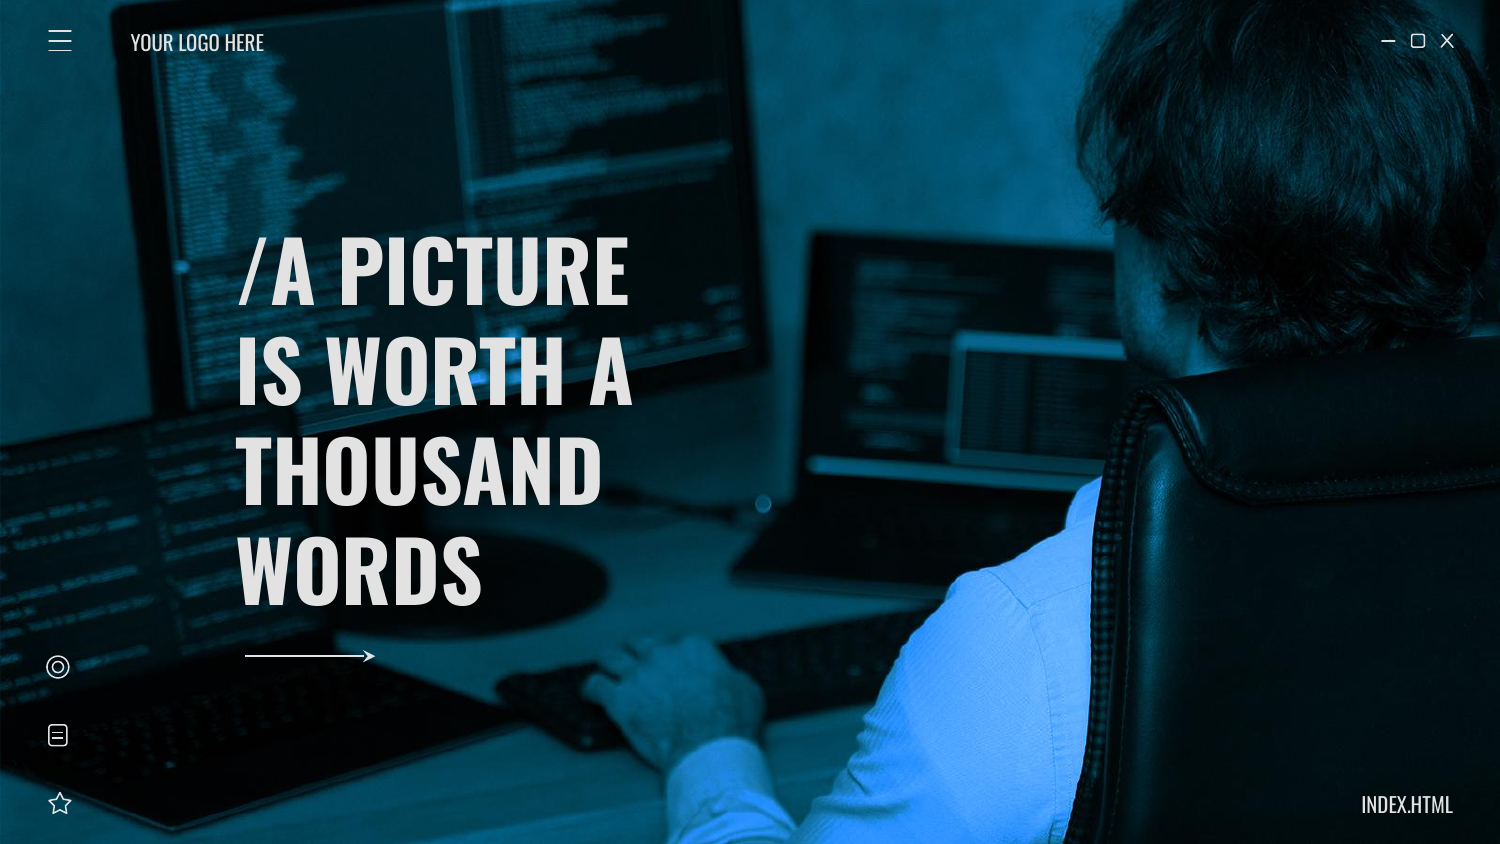

YOUR LOGO HERE

# /A PICTURE IS WORTH A THOUSAND WORDS

INDEX.HTML